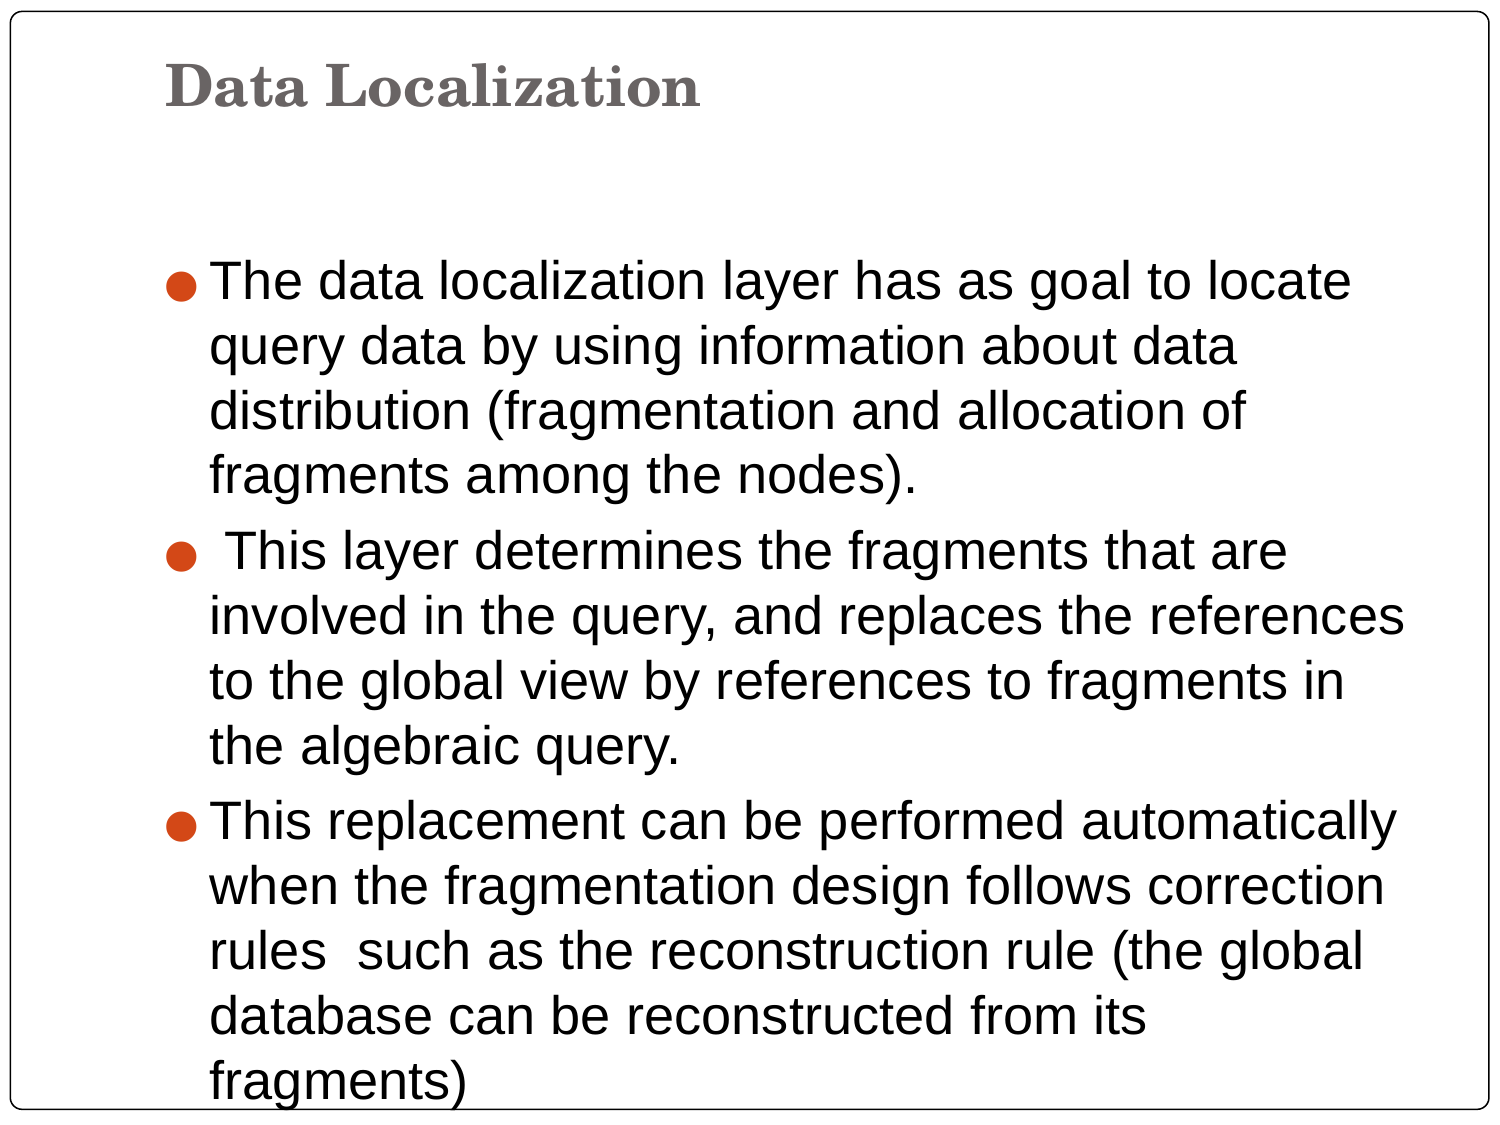

# Data Localization
The data localization layer has as goal to locate query data by using information about data distribution (fragmentation and allocation of fragments among the nodes).
 This layer determines the fragments that are involved in the query, and replaces the references to the global view by references to fragments in the algebraic query.
This replacement can be performed automatically when the fragmentation design follows correction rules  such as the reconstruction rule (the global database can be reconstructed from its fragments)